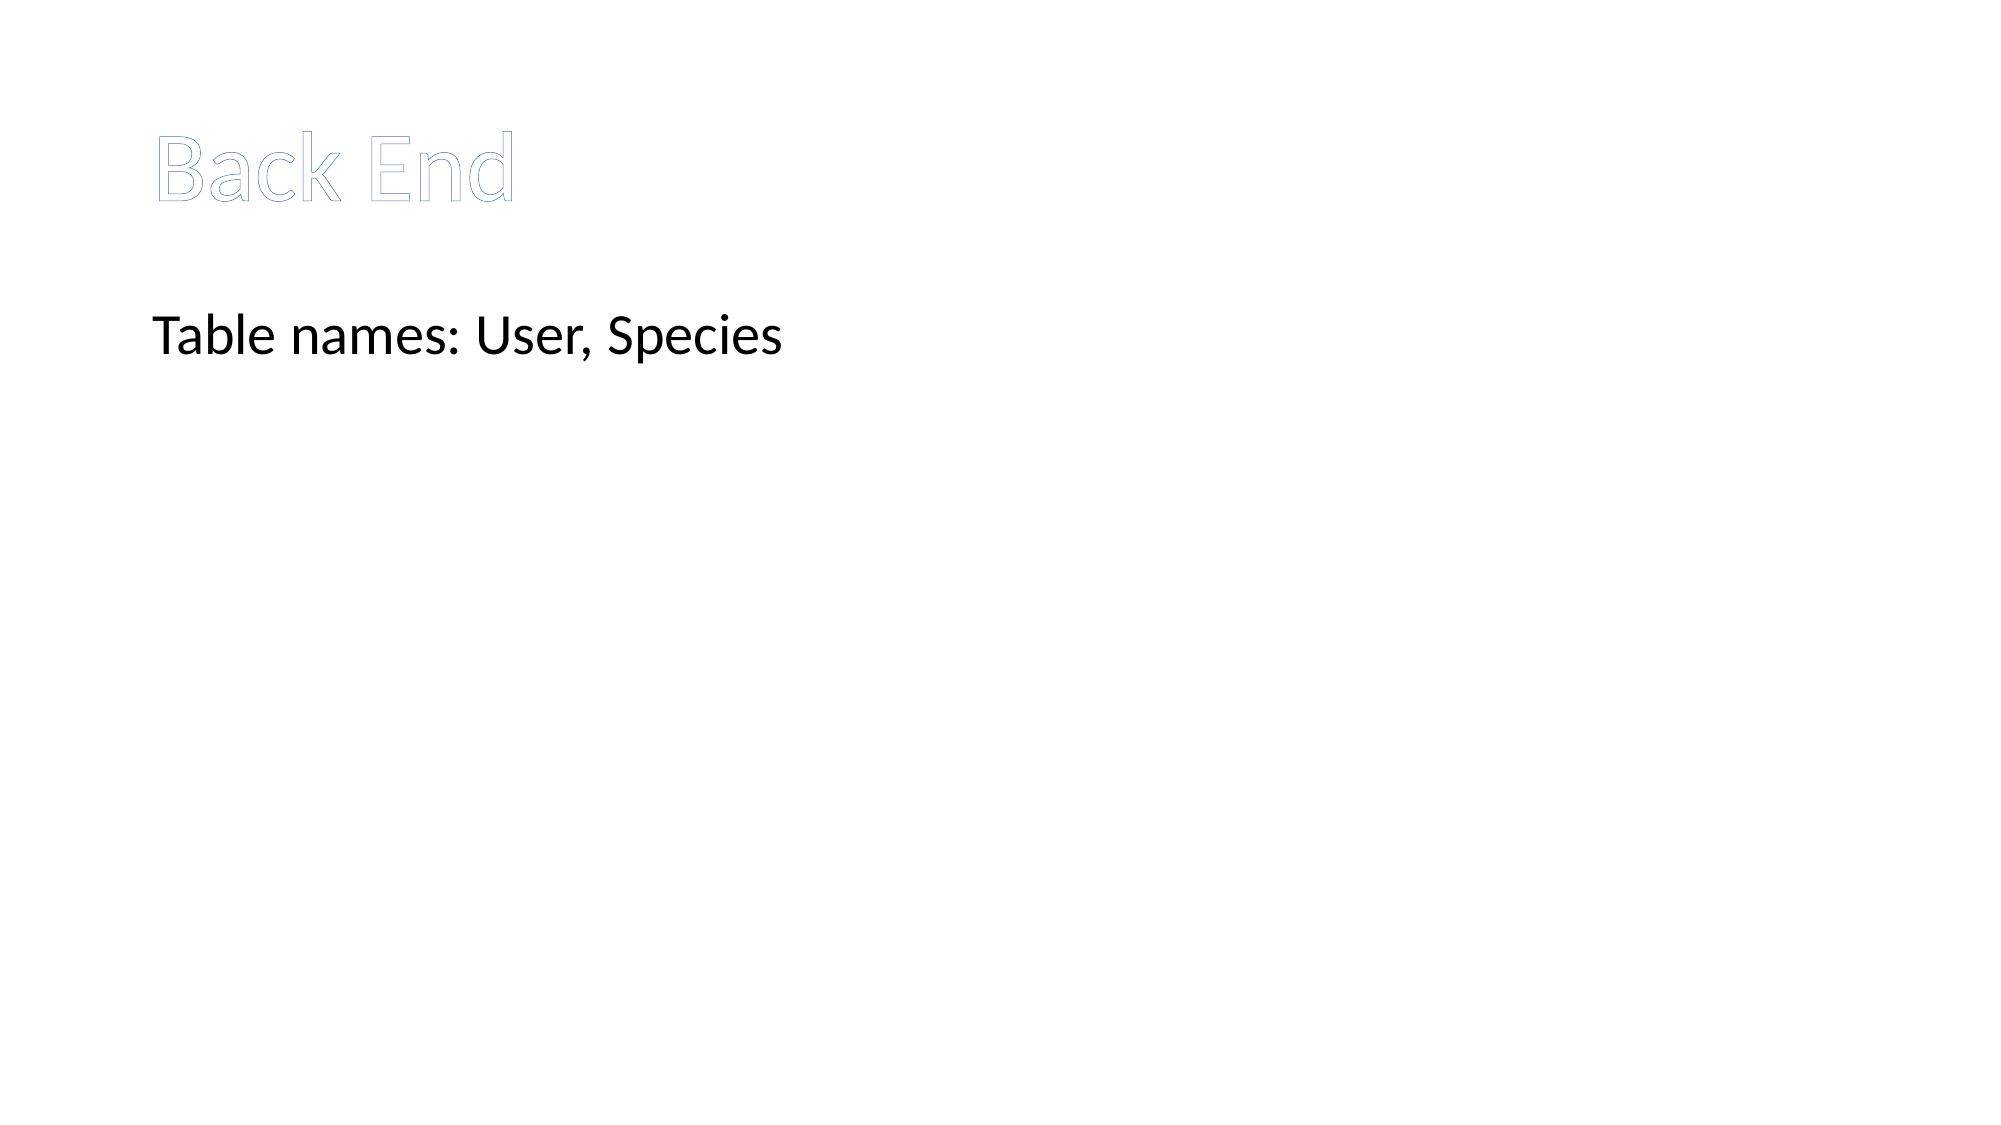

# Back End
Table names: User, Species